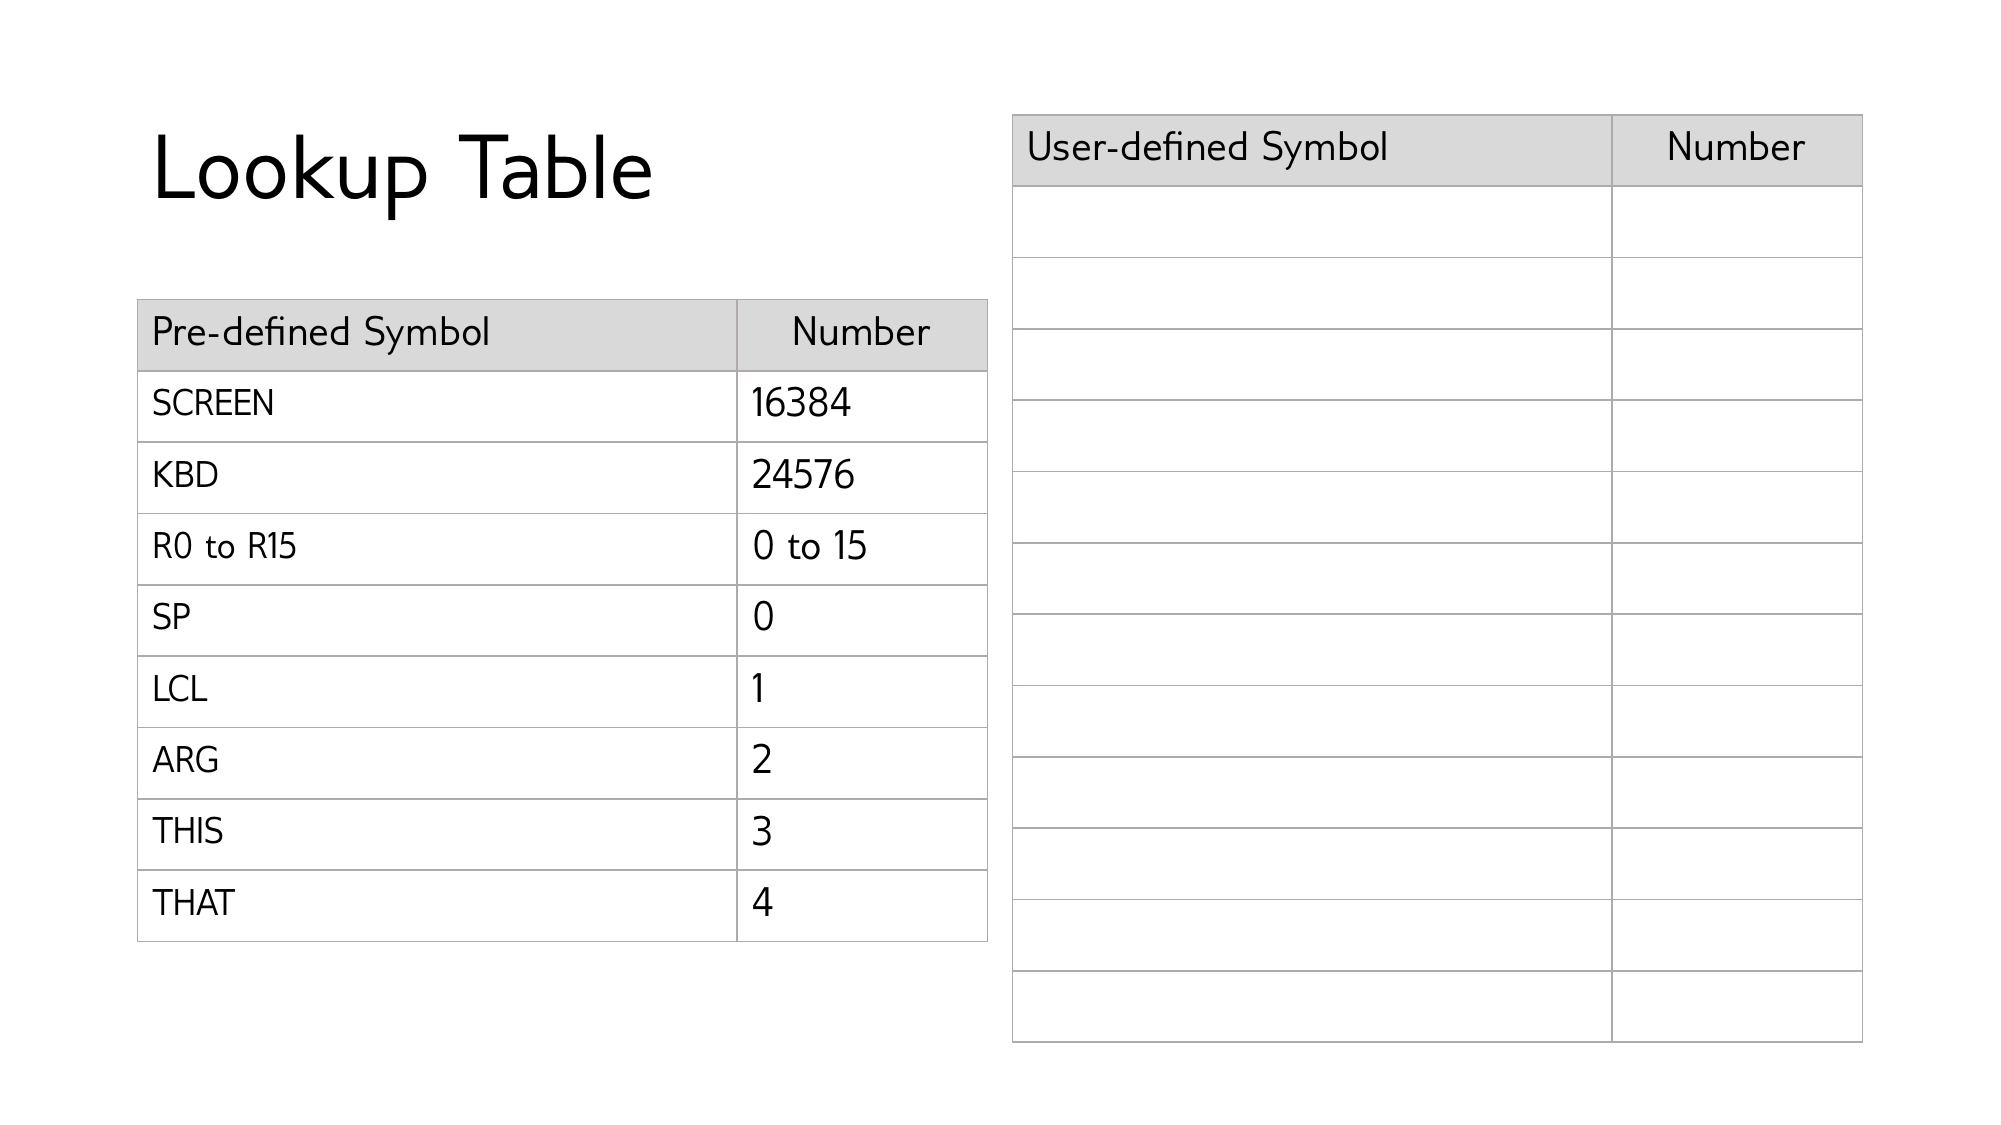

# Lookup Table
| User-defined Symbol | Number |
| --- | --- |
|  |  |
|  |  |
|  |  |
|  |  |
|  |  |
|  |  |
|  |  |
|  |  |
|  |  |
|  |  |
|  |  |
|  |  |
| Pre-defined Symbol | Number |
| --- | --- |
| SCREEN | 16384 |
| KBD | 24576 |
| R0 to R15 | 0 to 15 |
| SP | 0 |
| LCL | 1 |
| ARG | 2 |
| THIS | 3 |
| THAT | 4 |